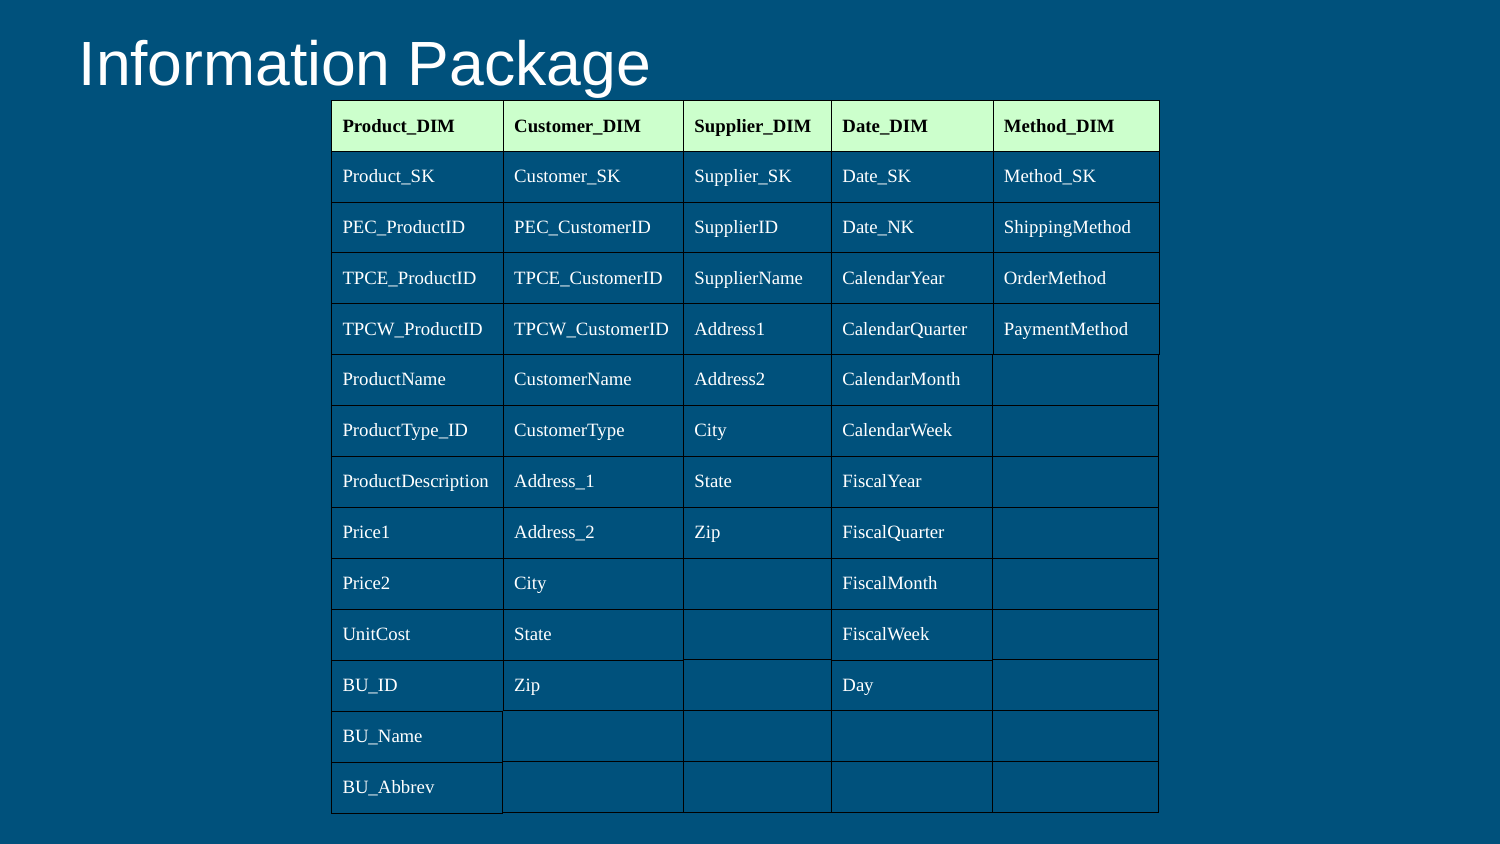

# Information Package
| Product\_DIM | Customer\_DIM | Supplier\_DIM | Date\_DIM | Method\_DIM |
| --- | --- | --- | --- | --- |
| Product\_SK | Customer\_SK | Supplier\_SK | Date\_SK | Method\_SK |
| PEC\_ProductID | PEC\_CustomerID | SupplierID | Date\_NK | ShippingMethod |
| TPCE\_ProductID | TPCE\_CustomerID | SupplierName | CalendarYear | OrderMethod |
| TPCW\_ProductID | TPCW\_CustomerID | Address1 | CalendarQuarter | PaymentMethod |
| ProductName | CustomerName | Address2 | CalendarMonth |  |
| ProductType\_ID | CustomerType | City | CalendarWeek |  |
| ProductDescription | Address\_1 | State | FiscalYear |  |
| Price1 | Address\_2 | Zip | FiscalQuarter |  |
| Price2 | City |  | FiscalMonth |  |
| UnitCost | State |  | FiscalWeek |  |
| BU\_ID | Zip |  | Day |  |
| BU\_Name |  |  |  |  |
| BU\_Abbrev |  |  |  |  |